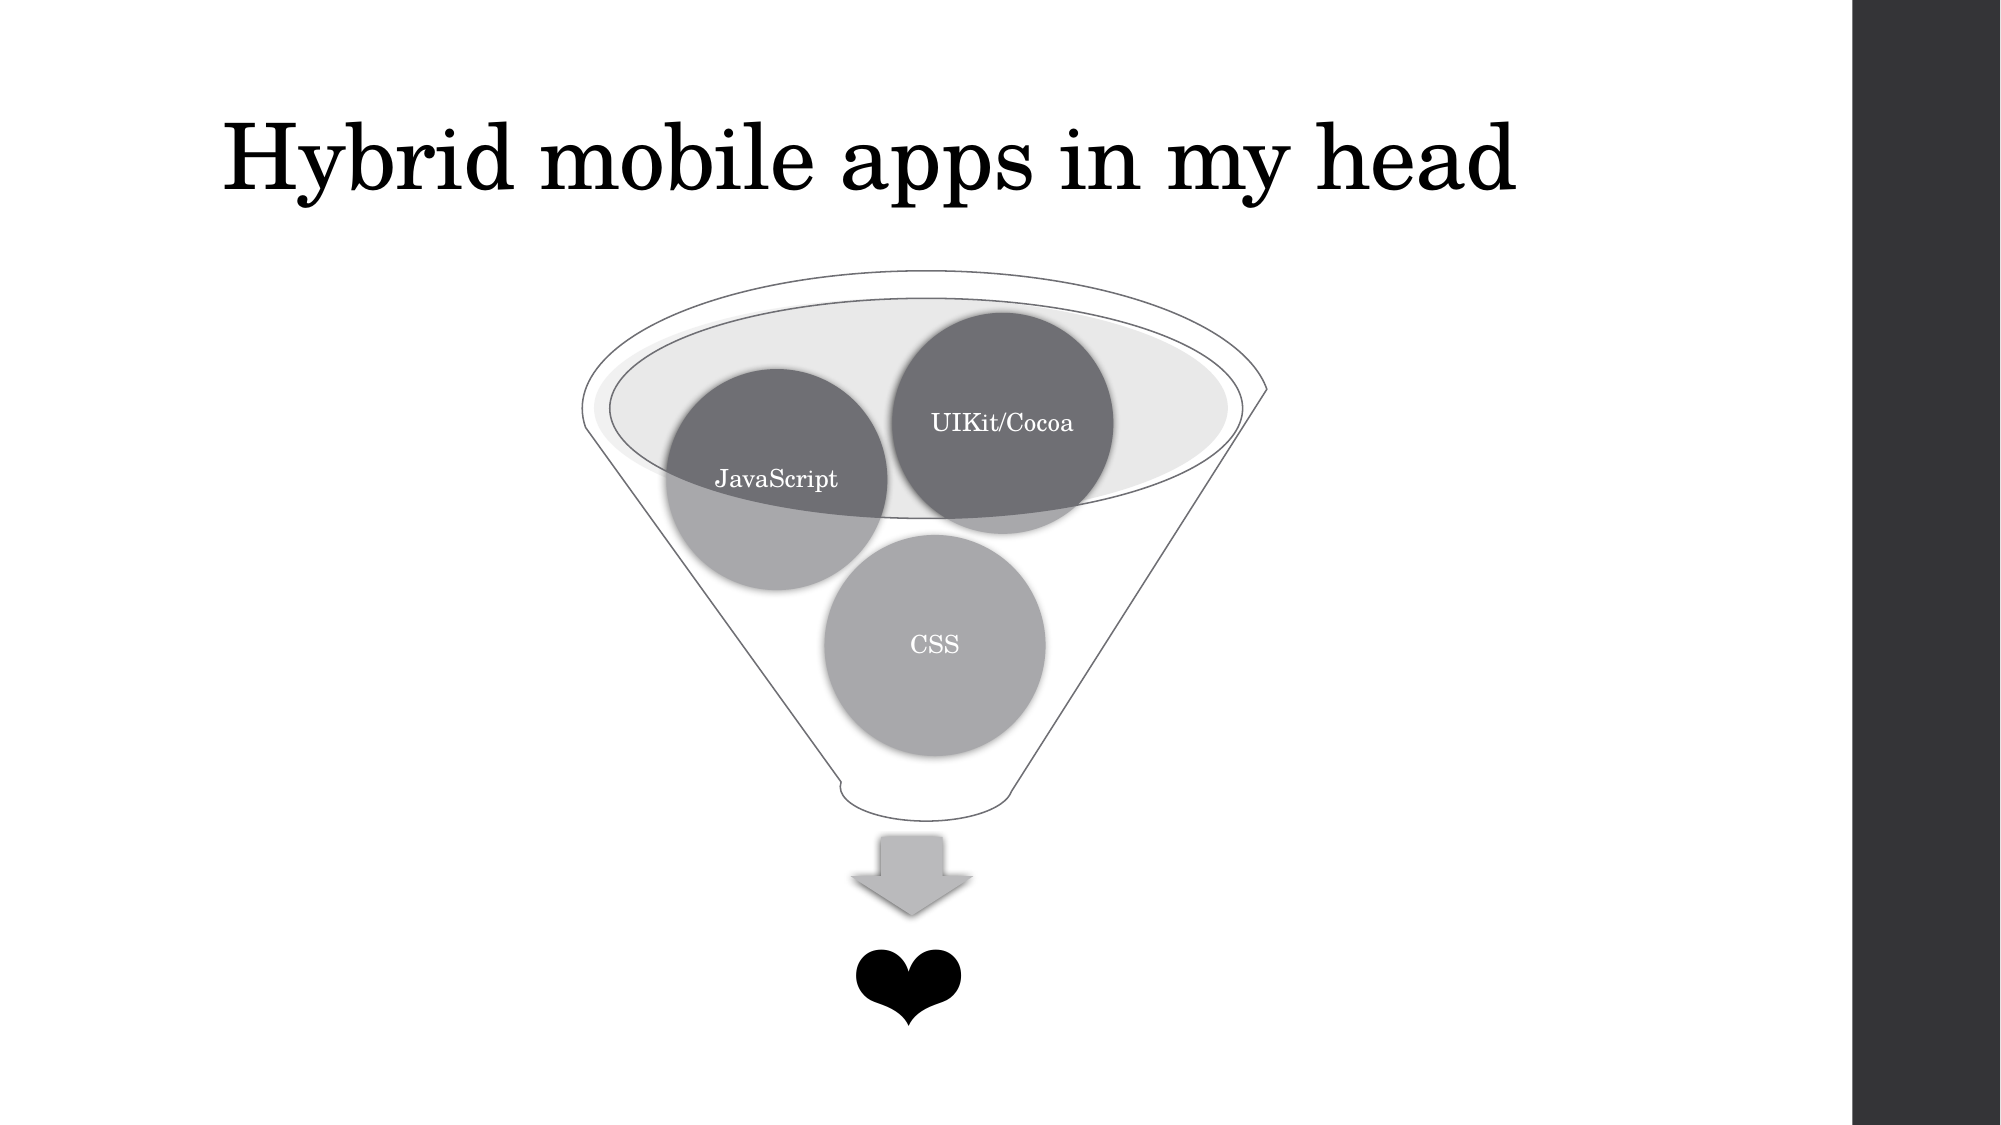

# Hybrid mobile apps in my head
❤️
CSS
JavaScript
UIKit/Cocoa